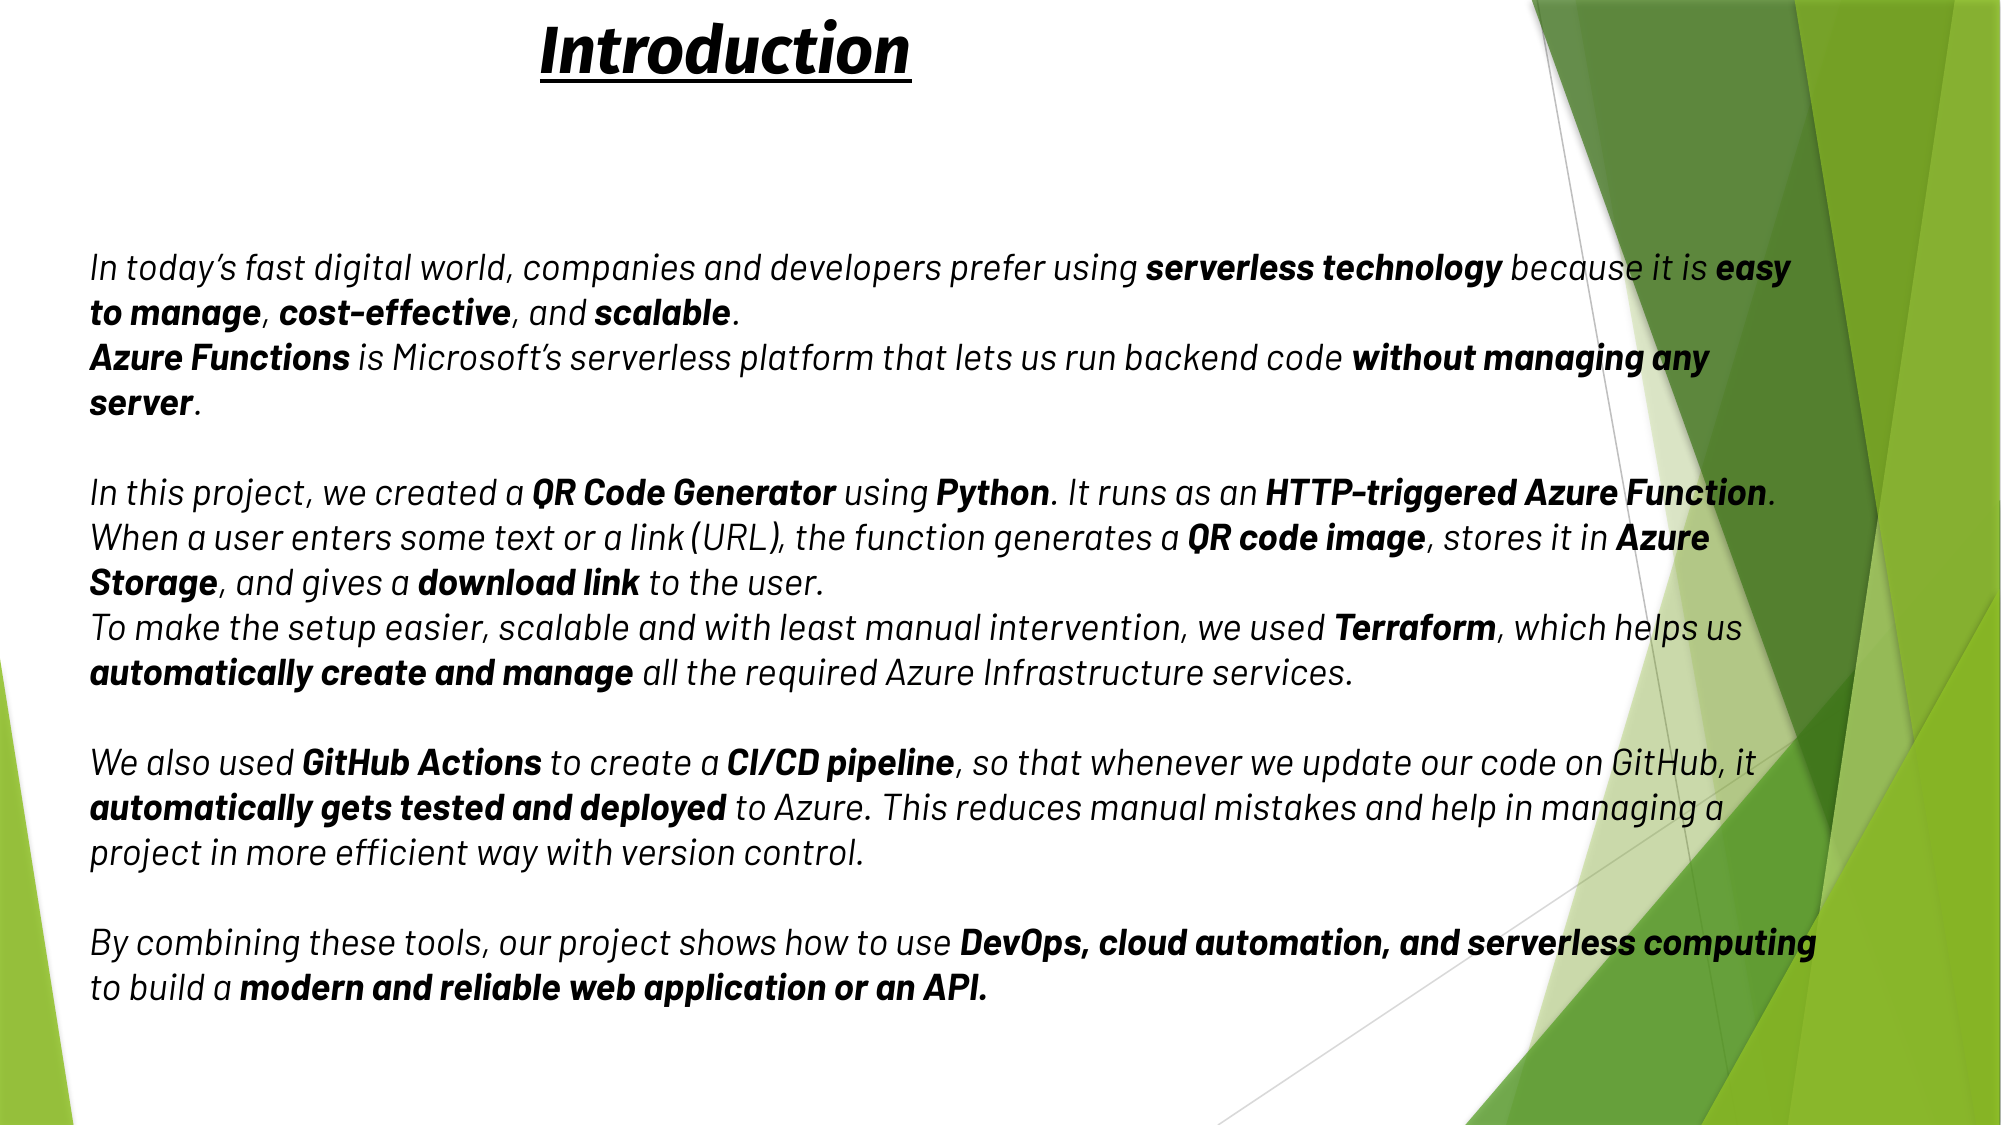

Introduction

In today’s fast digital world, companies and developers prefer using serverless technology because it is easy to manage, cost-effective, and scalable.
Azure Functions is Microsoft’s serverless platform that lets us run backend code without managing any server.

In this project, we created a QR Code Generator using Python. It runs as an HTTP-triggered Azure Function. When a user enters some text or a link (URL), the function generates a QR code image, stores it in Azure Storage, and gives a download link to the user.
To make the setup easier, scalable and with least manual intervention, we used Terraform, which helps us automatically create and manage all the required Azure Infrastructure services.
We also used GitHub Actions to create a CI/CD pipeline, so that whenever we update our code on GitHub, it automatically gets tested and deployed to Azure. This reduces manual mistakes and help in managing a project in more efficient way with version control.

By combining these tools, our project shows how to use DevOps, cloud automation, and serverless computing to build a modern and reliable web application or an API.